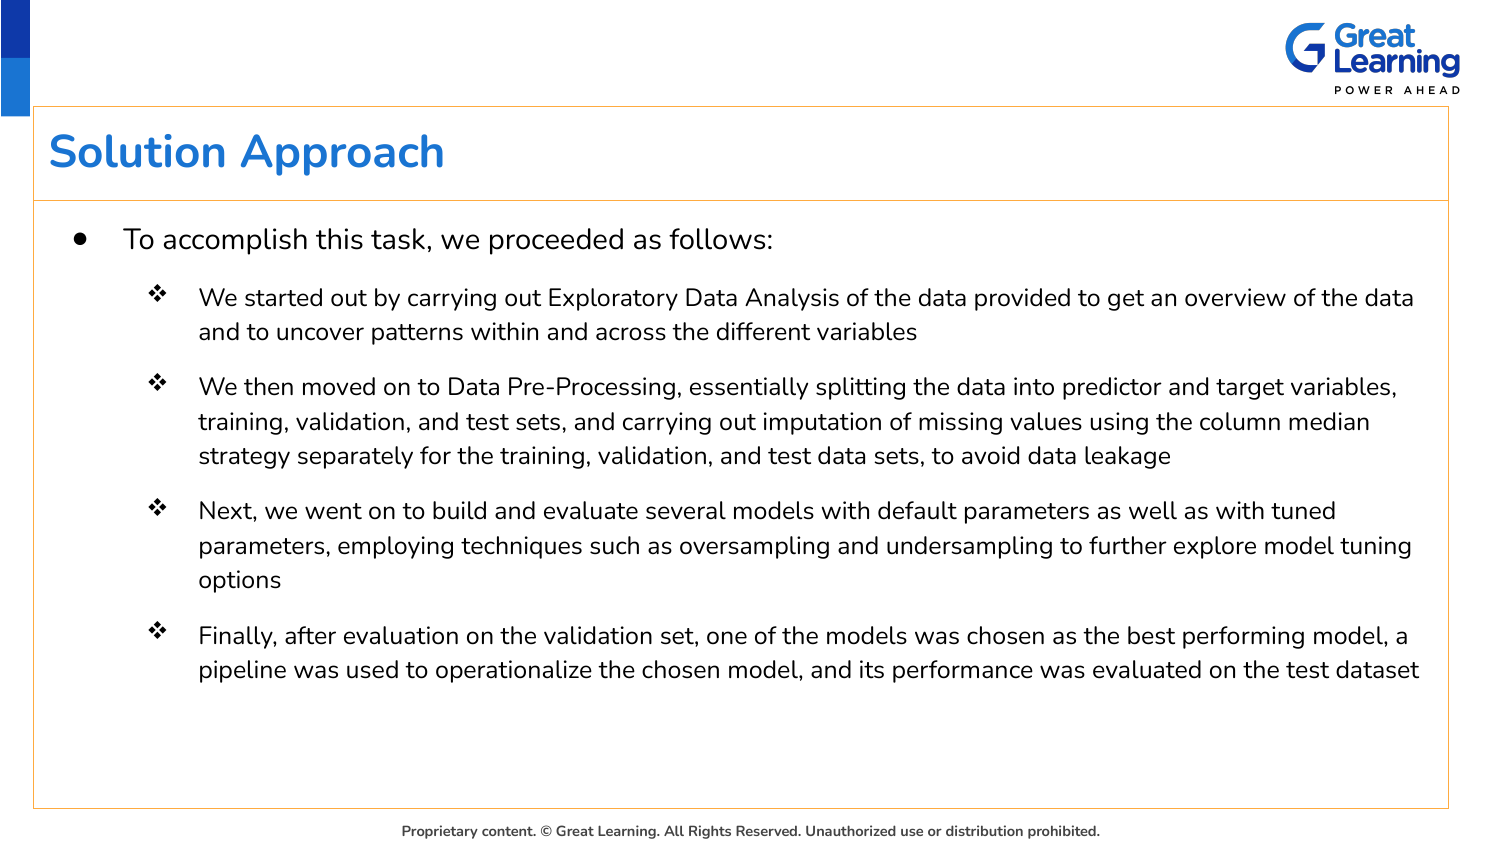

# Solution Approach
To accomplish this task, we proceeded as follows:
We started out by carrying out Exploratory Data Analysis of the data provided to get an overview of the data and to uncover patterns within and across the different variables
We then moved on to Data Pre-Processing, essentially splitting the data into predictor and target variables, training, validation, and test sets, and carrying out imputation of missing values using the column median strategy separately for the training, validation, and test data sets, to avoid data leakage
Next, we went on to build and evaluate several models with default parameters as well as with tuned parameters, employing techniques such as oversampling and undersampling to further explore model tuning options
Finally, after evaluation on the validation set, one of the models was chosen as the best performing model, a pipeline was used to operationalize the chosen model, and its performance was evaluated on the test dataset